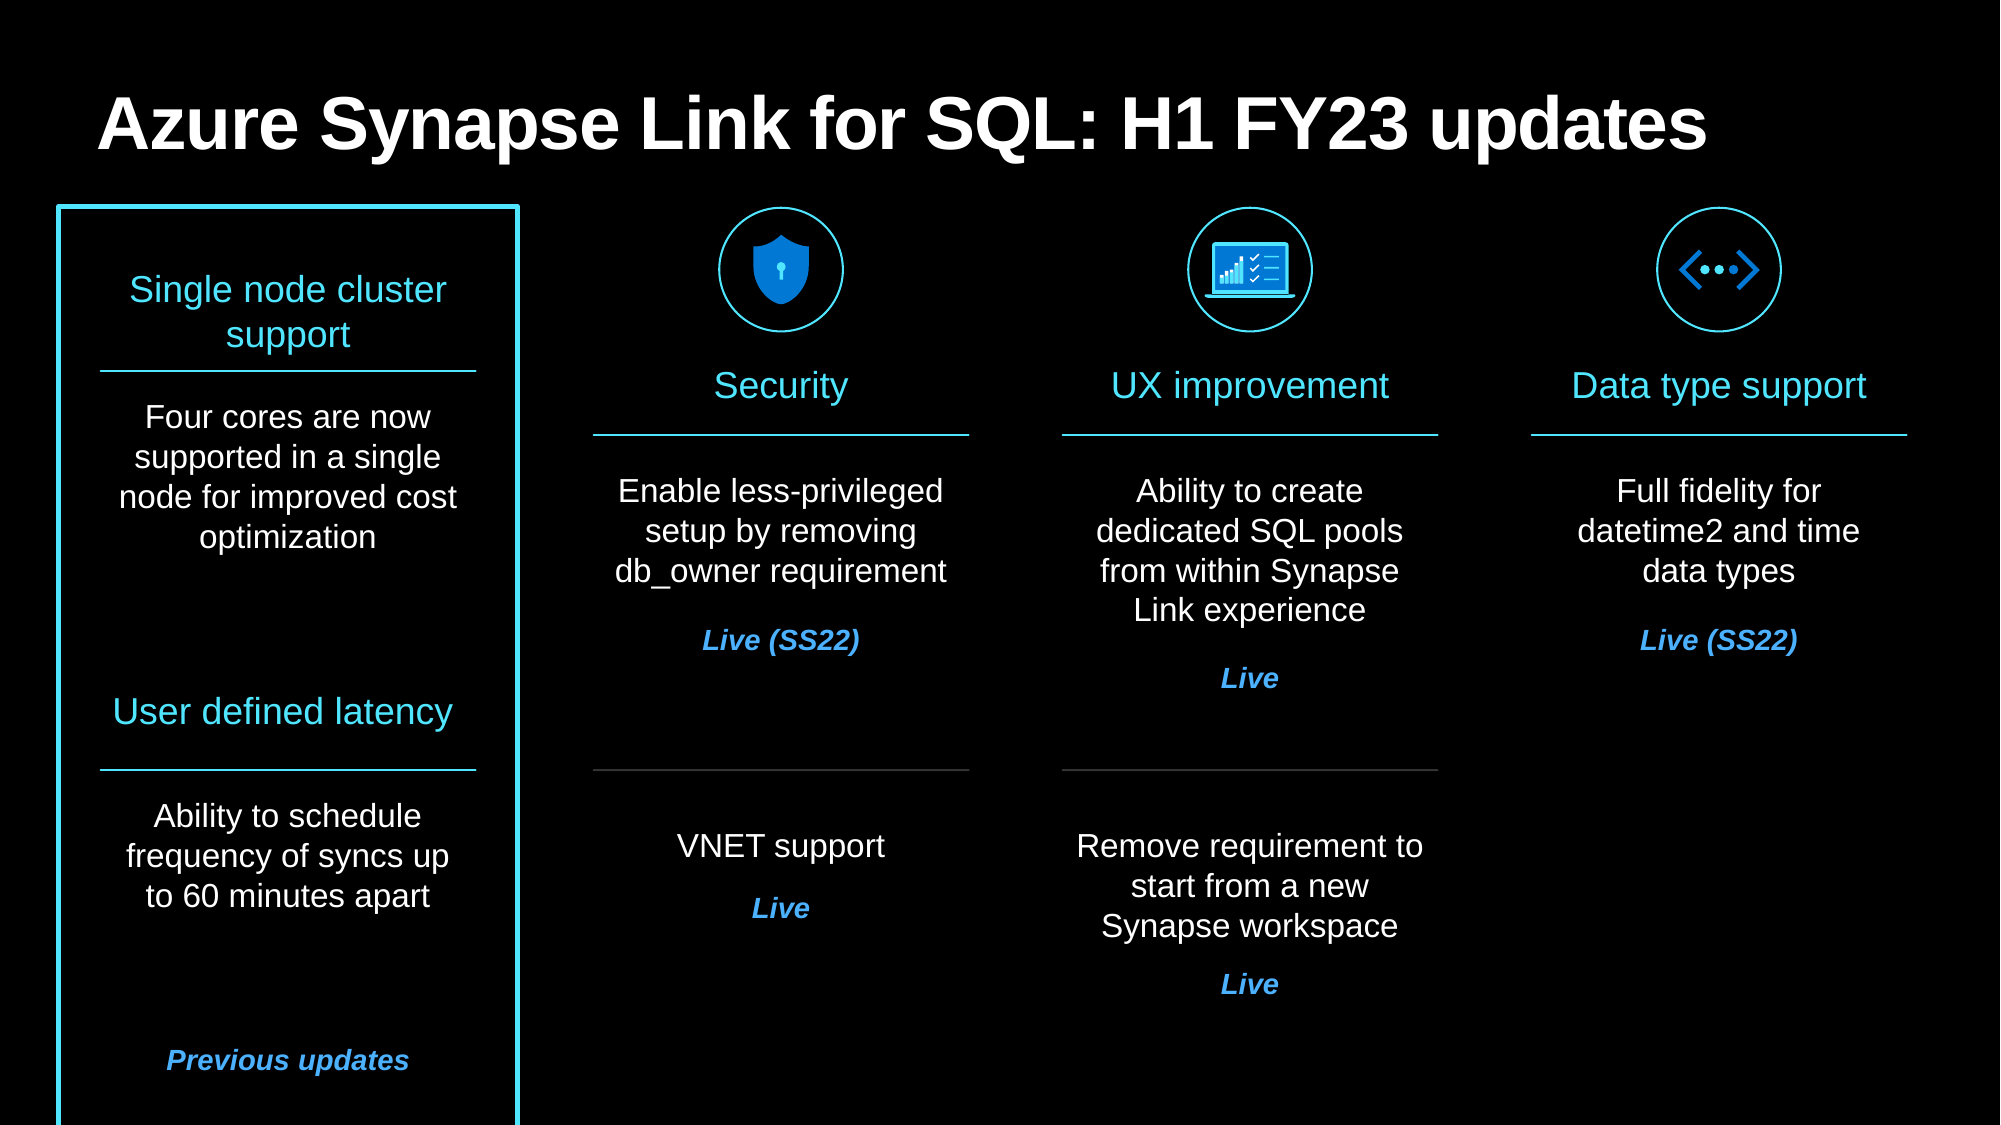

# Azure Synapse Link for SQL: H1 FY23 updates

Single node cluster support
Data type support
Security
UX improvement
Four cores are now supported in a single node for improved cost optimization
Enable less-privileged setup by removing db_owner requirement
Ability to create dedicated SQL pools from within Synapse Link experience
Full fidelity for datetime2 and time data types
Live (SS22)
Live (SS22)
Live
User defined latency
Ability to schedule frequency of syncs up to 60 minutes apart
VNET support
Remove requirement to start from a new Synapse workspace
Live
Live
Previous updates